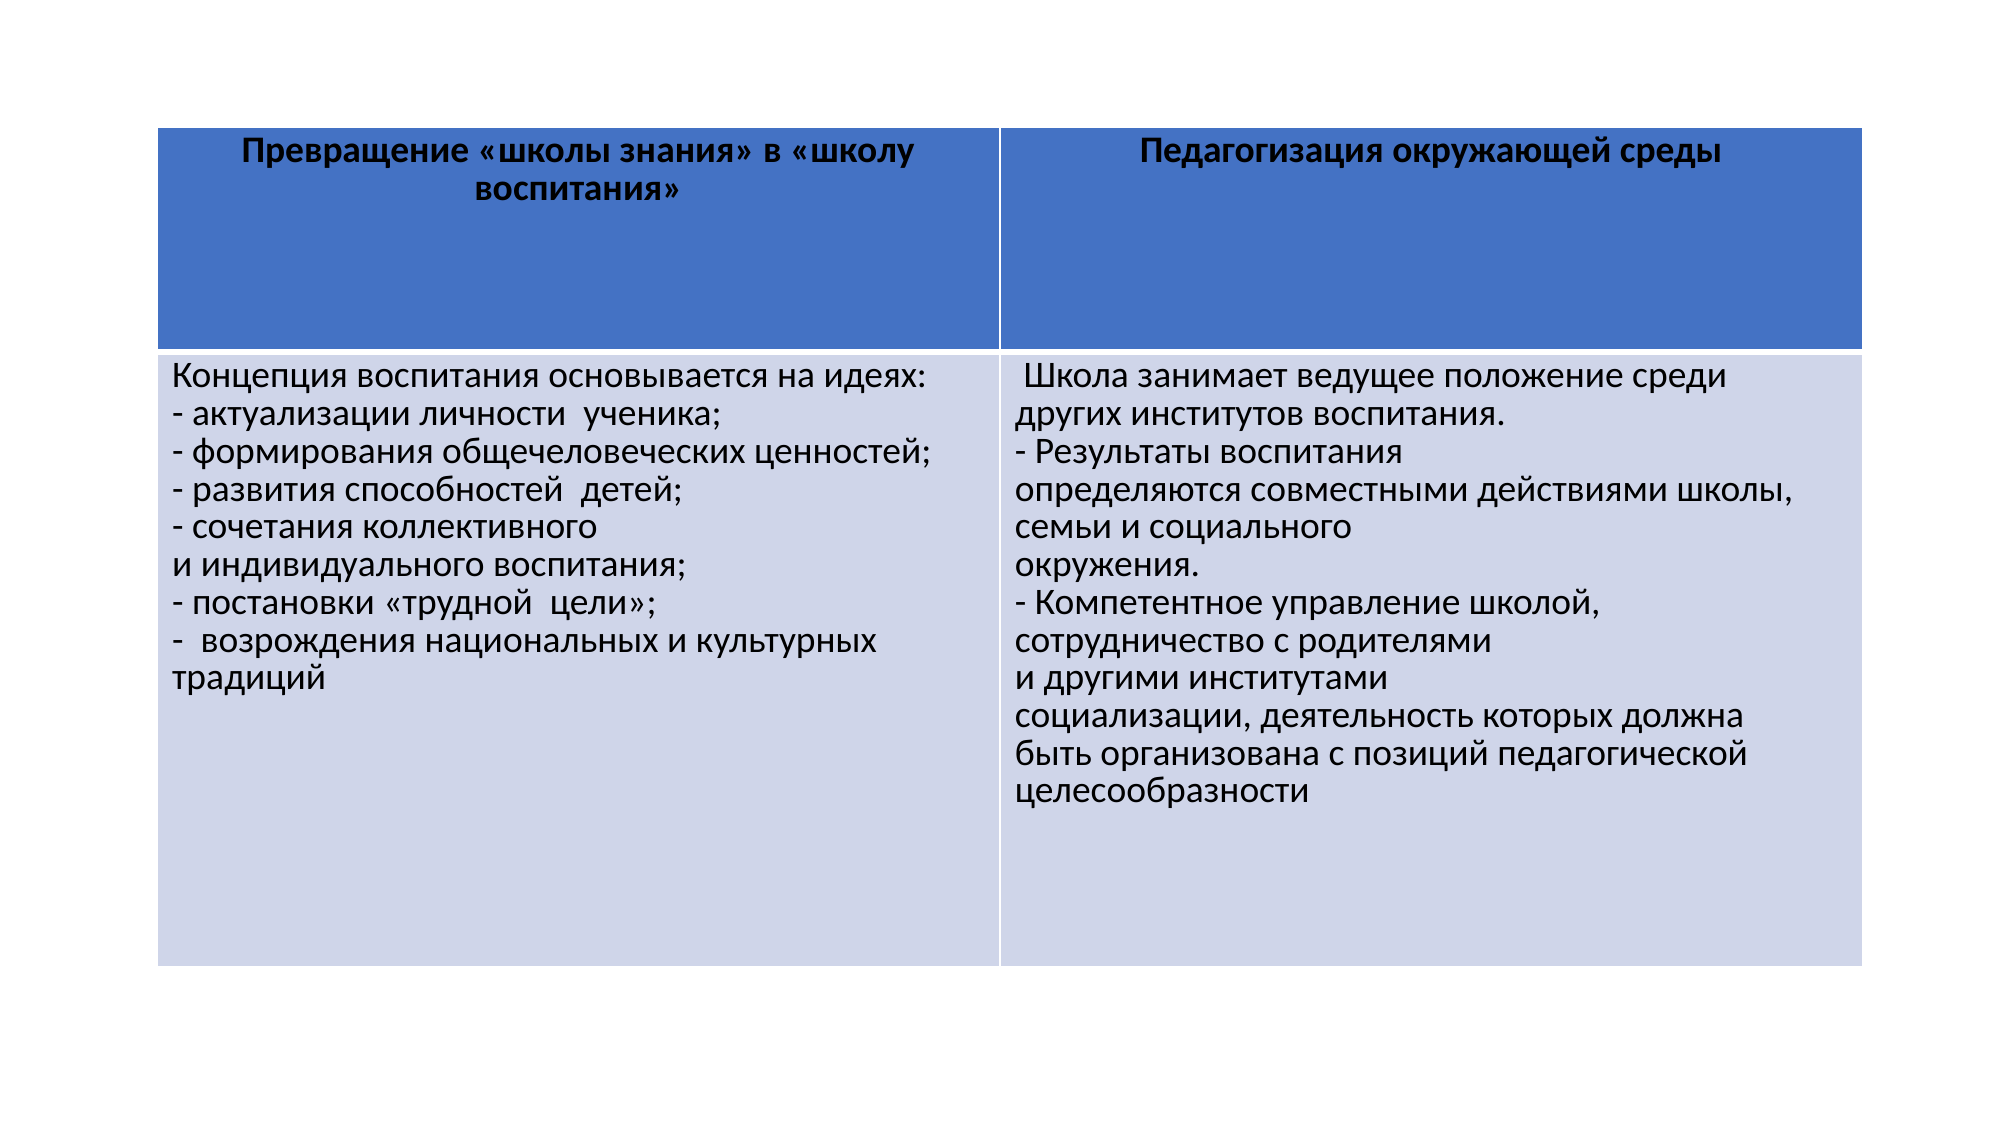

| Превращение «школы знания» в «школу воспитания» | Педагогизация окружающей среды |
| --- | --- |
| Концепция воспитания основывается на идеях: - актуализации личности ученика; - формирования общечеловеческих ценностей; - развития способностей детей; - сочетания коллективного и индивидуального воспитания; - постановки «трудной цели»; - возрождения национальных и культурных традиций | Школа занимает ведущее положение среди других институтов воспитания. - Результаты воспитания определяются совместными действиями школы, семьи и социального окружения. - Компетентное управление школой, сотрудничество с родителями и другими институтами социализации, деятельность которых должна быть организована с позиций педагогической целесообразности |